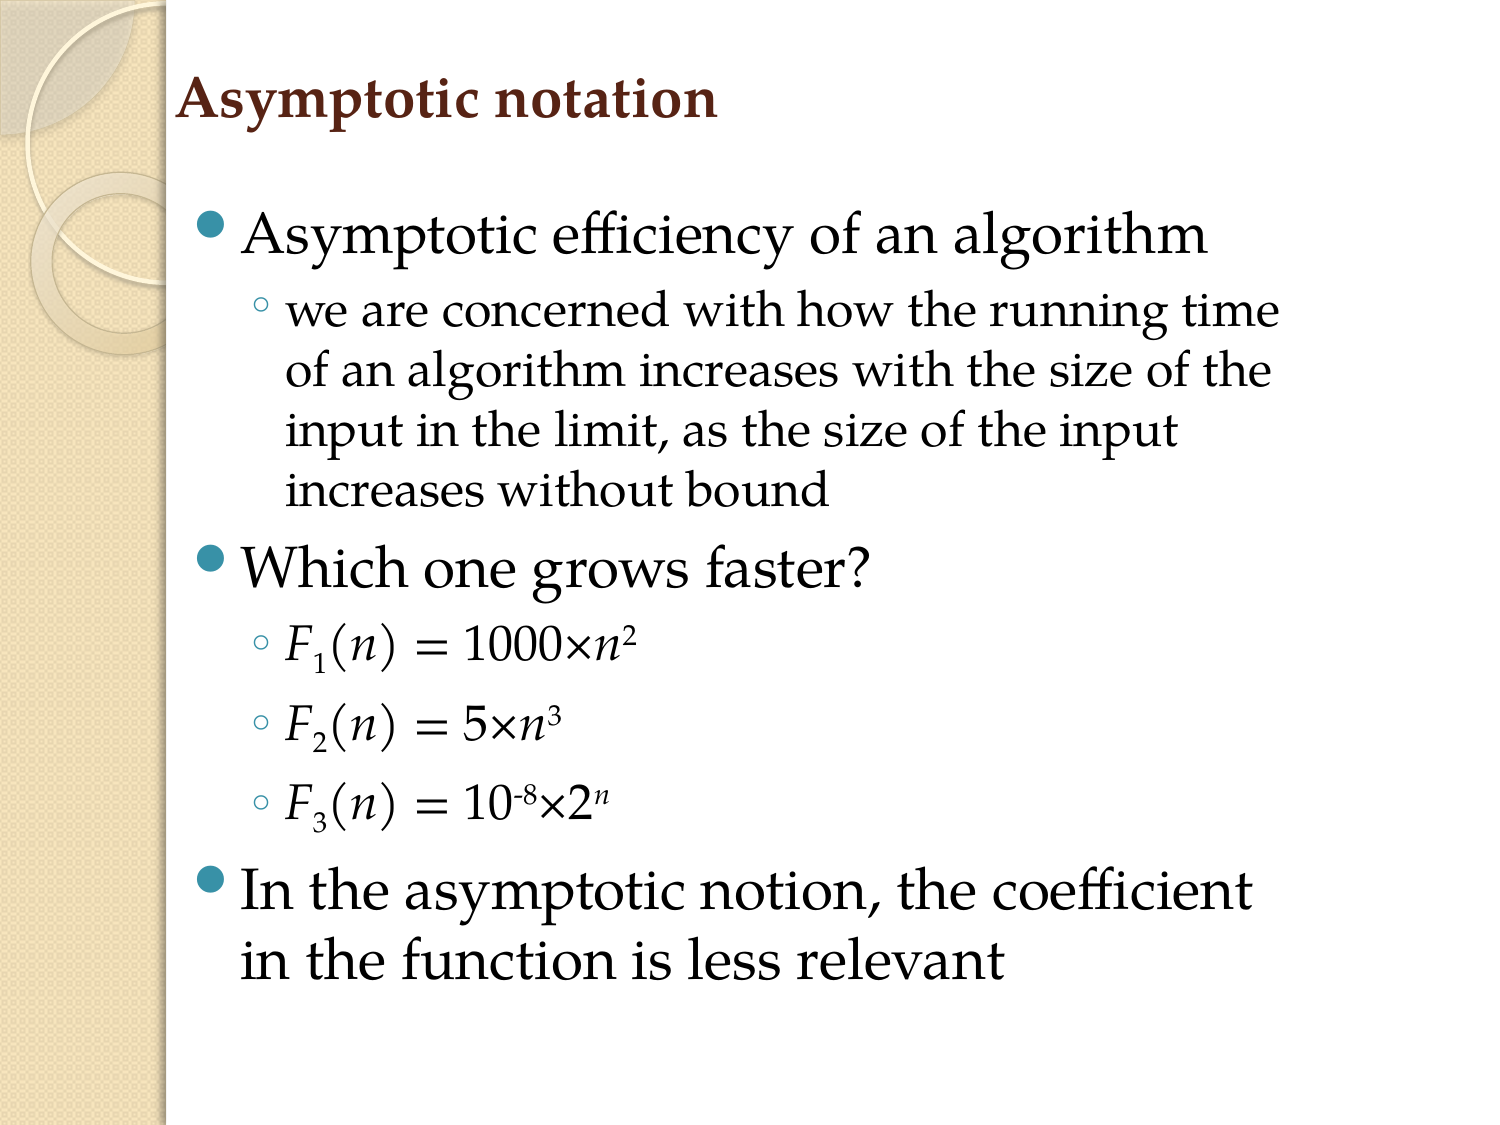

# Asymptotic notation
Asymptotic efficiency of an algorithm
we are concerned with how the running time of an algorithm increases with the size of the input in the limit, as the size of the input increases without bound
Which one grows faster?
F1(n) = 1000×n2
F2(n) = 5×n3
F3(n) = 10-8×2n
In the asymptotic notion, the coefficient in the function is less relevant